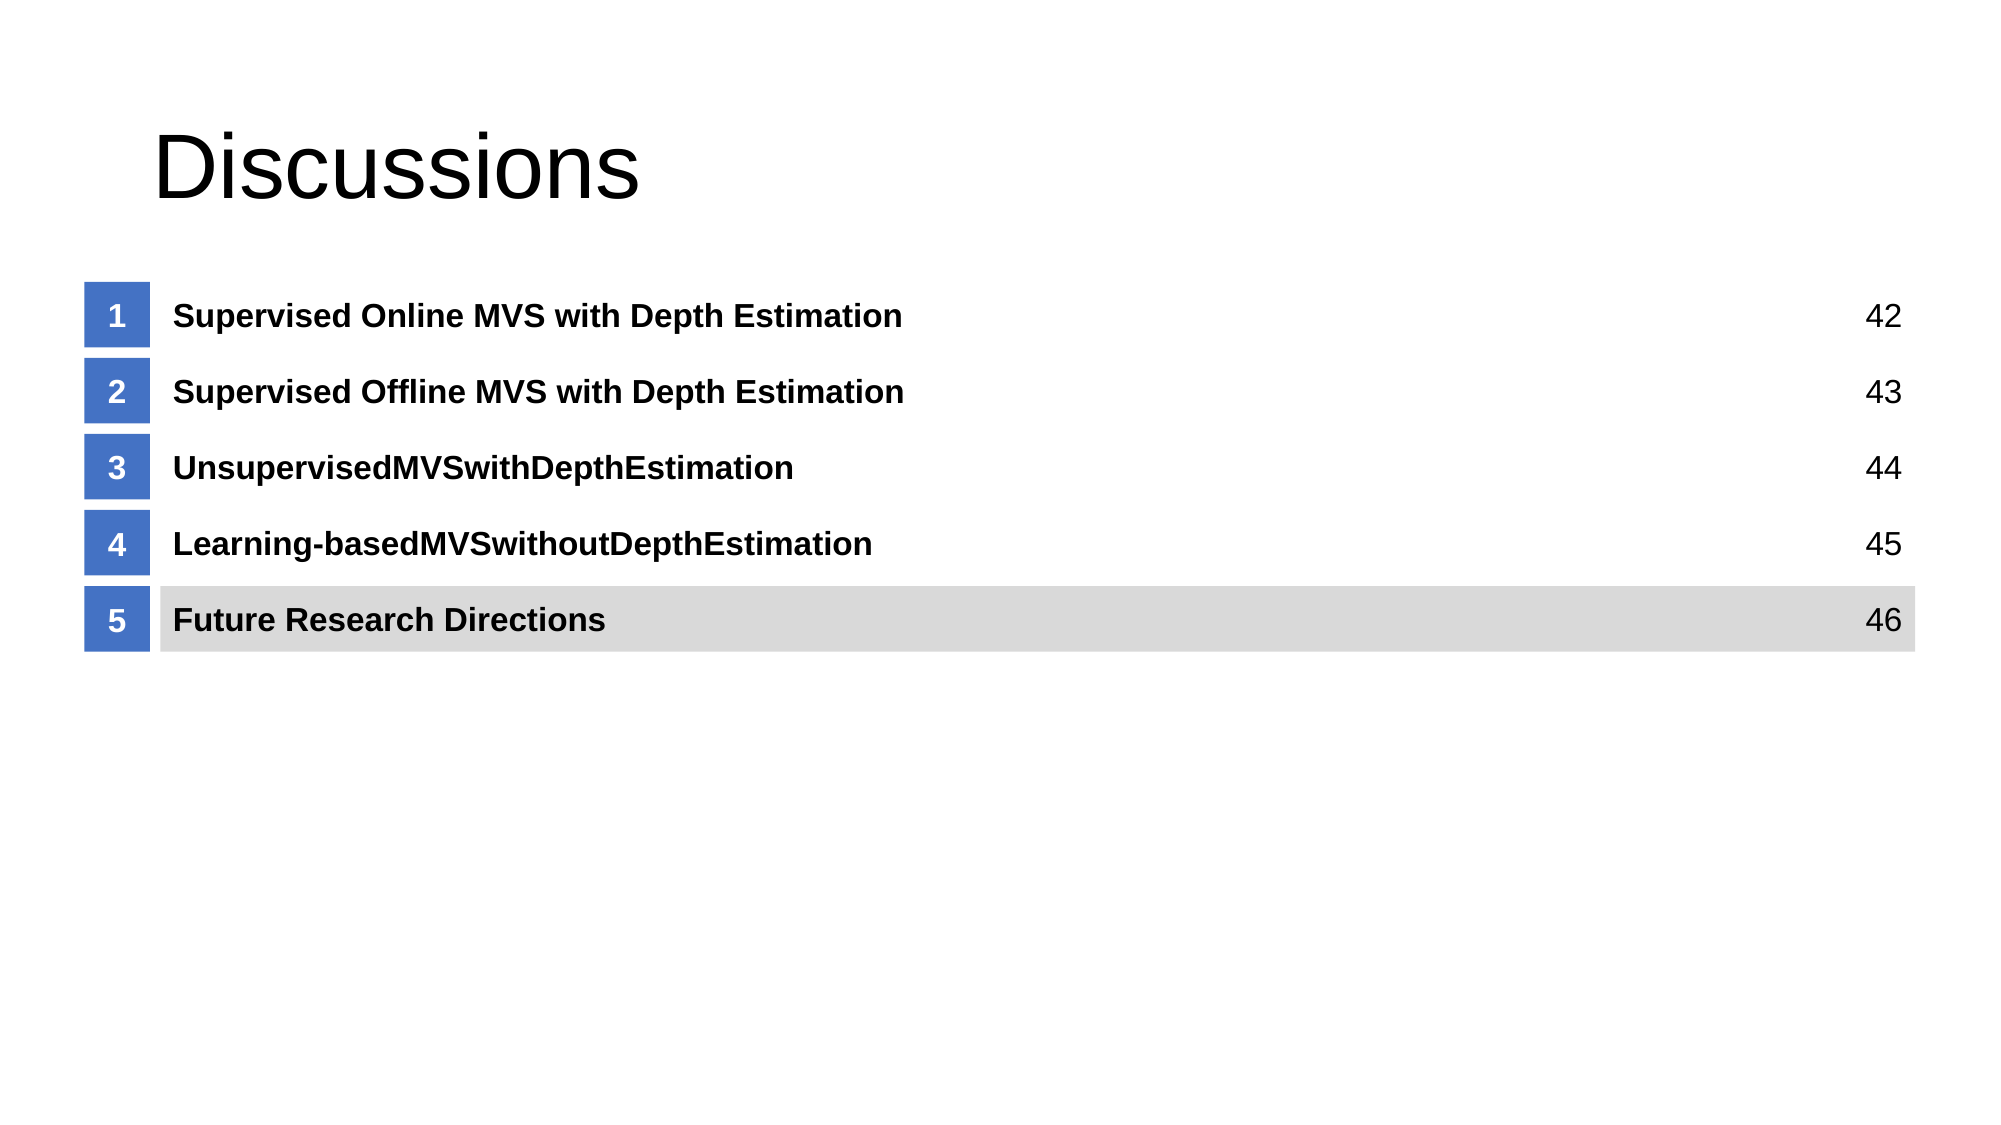

# Discussions
1
Supervised Online MVS with Depth Estimation
42
2
Supervised Offline MVS with Depth Estimation
43
3
UnsupervisedMVSwithDepthEstimation
44
4
Learning-basedMVSwithoutDepthEstimation
45
5

Future Research Directions
46